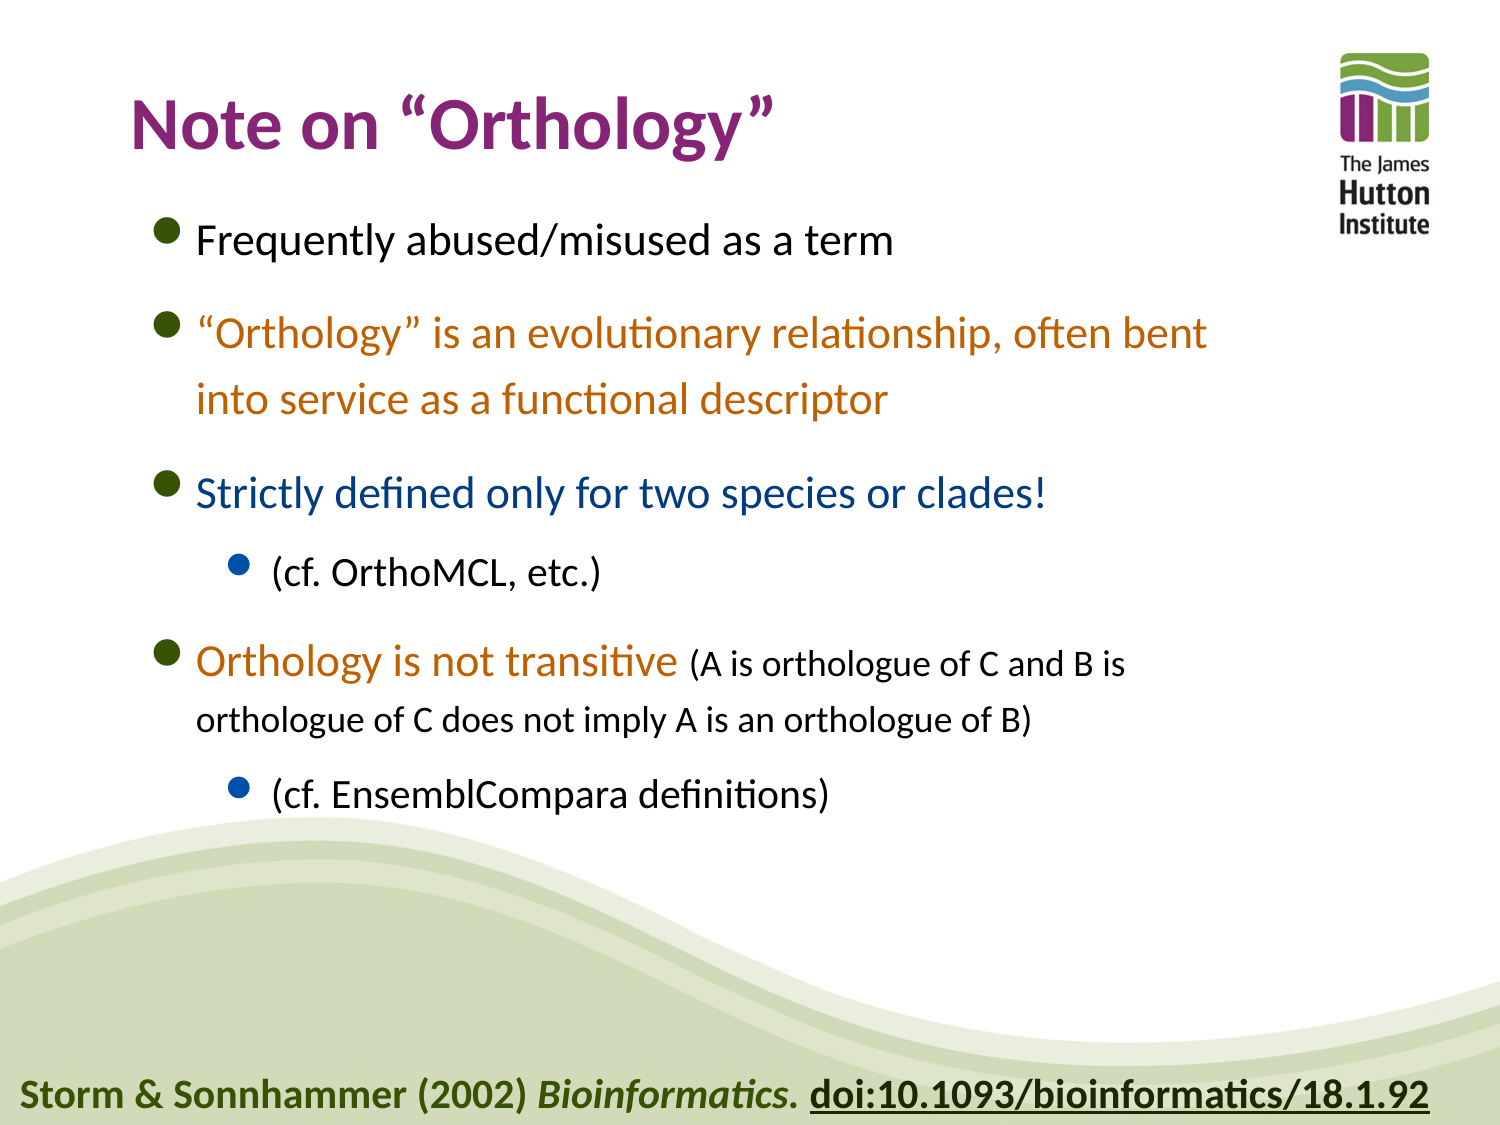

# Note on “Orthology”
Frequently abused/misused as a term
“Orthology” is an evolutionary relationship, often bent into service as a functional descriptor
Strictly defined only for two species or clades!
(cf. OrthoMCL, etc.)
Orthology is not transitive (A is orthologue of C and B is orthologue of C does not imply A is an orthologue of B)
(cf. EnsemblCompara definitions)
Storm & Sonnhammer (2002) Bioinformatics. doi:10.1093/bioinformatics/18.1.92